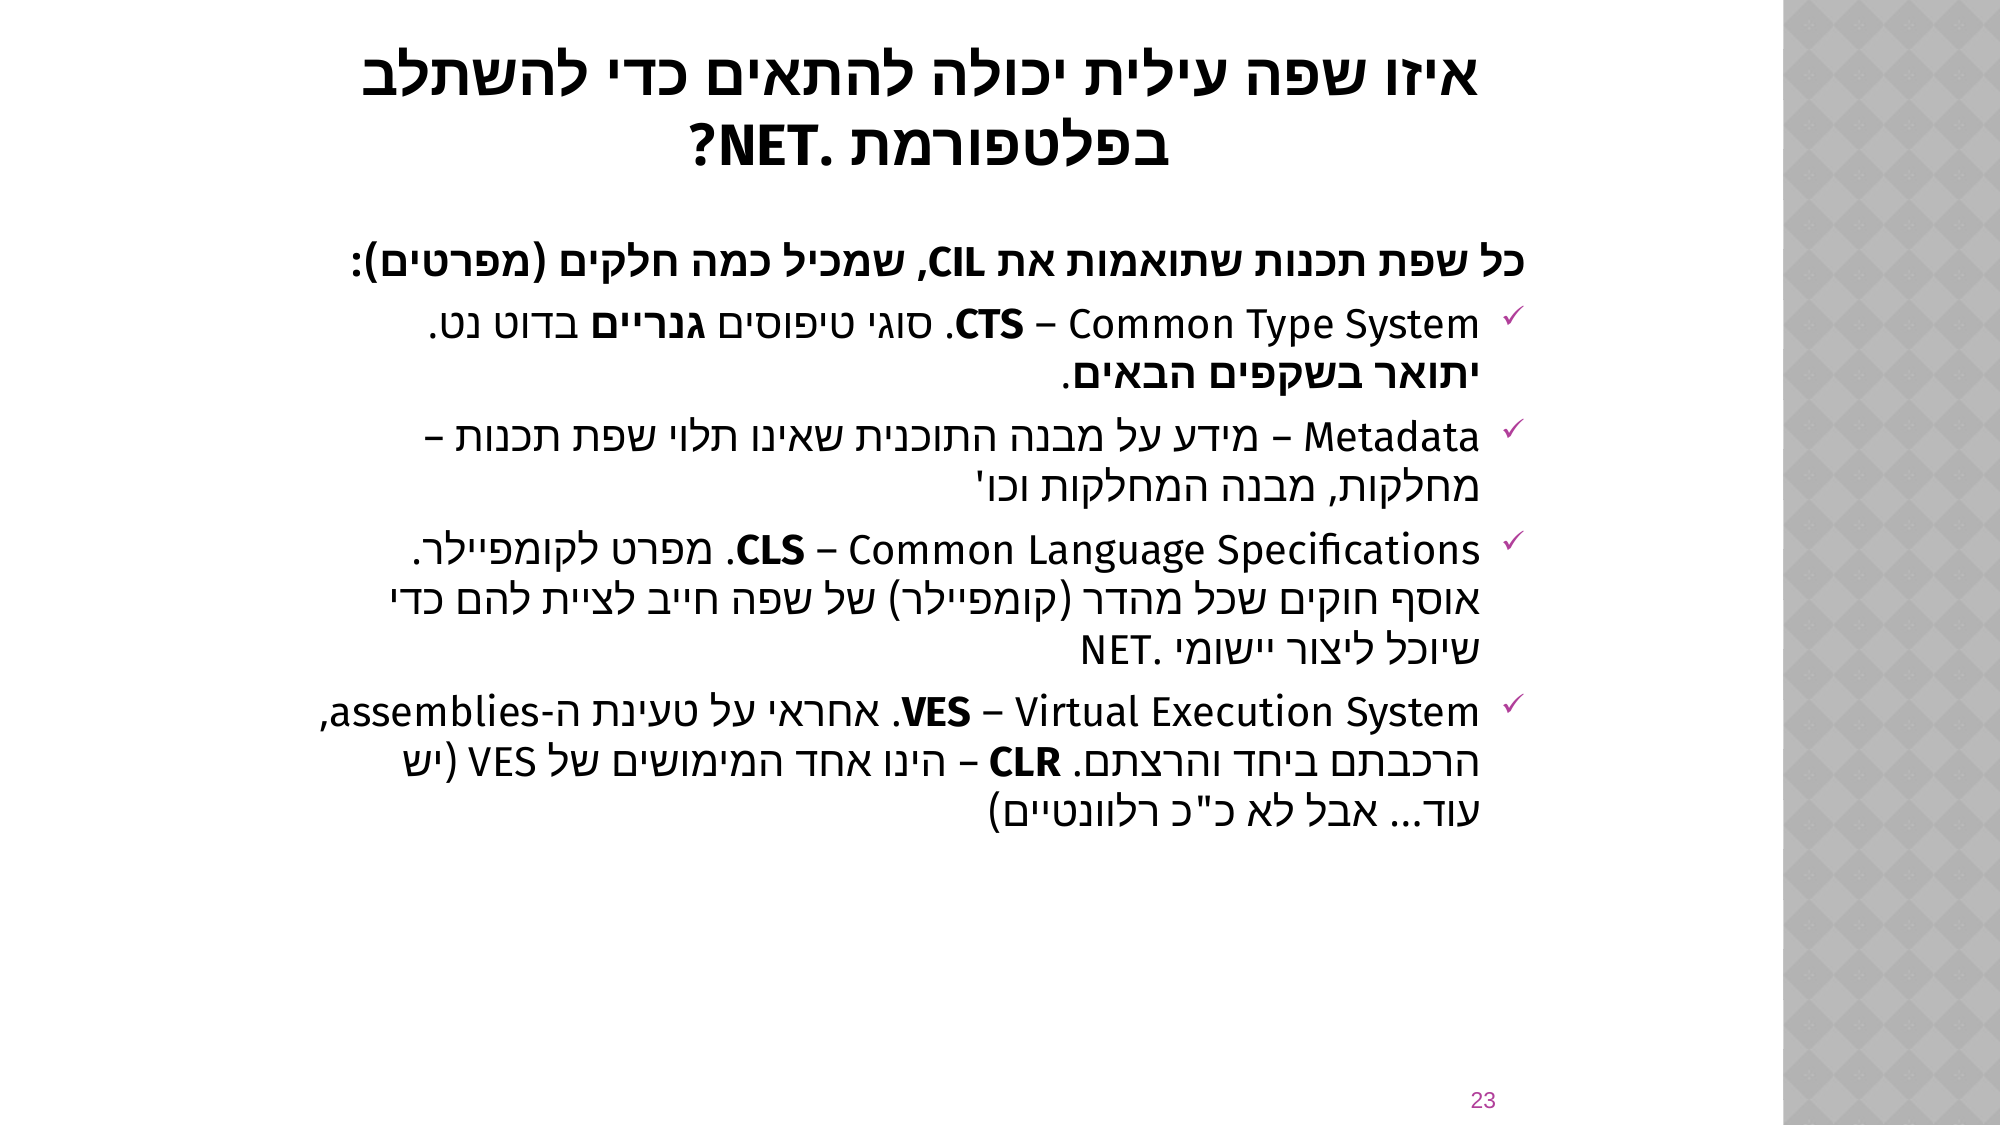

# איזו שפה עילית יכולה להתאים כדי להשתלב בפלטפורמת .Net?
כל שפת תכנות שתואמות את CIL, שמכיל כמה חלקים (מפרטים):
CTS – Common Type System. סוגי טיפוסים גנריים בדוט נט. יתואר בשקפים הבאים.
Metadata – מידע על מבנה התוכנית שאינו תלוי שפת תכנות – מחלקות, מבנה המחלקות וכו'
CLS – Common Language Specifications. מפרט לקומפיילר. אוסף חוקים שכל מהדר (קומפיילר) של שפה חייב לציית להם כדי שיוכל ליצור יישומי .NET
VES – Virtual Execution System. אחראי על טעינת ה-аssemblies, הרכבתם ביחד והרצתם. CLR – הינו אחד המימושים של VES (יש עוד... אבל לא כ"כ רלוונטיים)
23